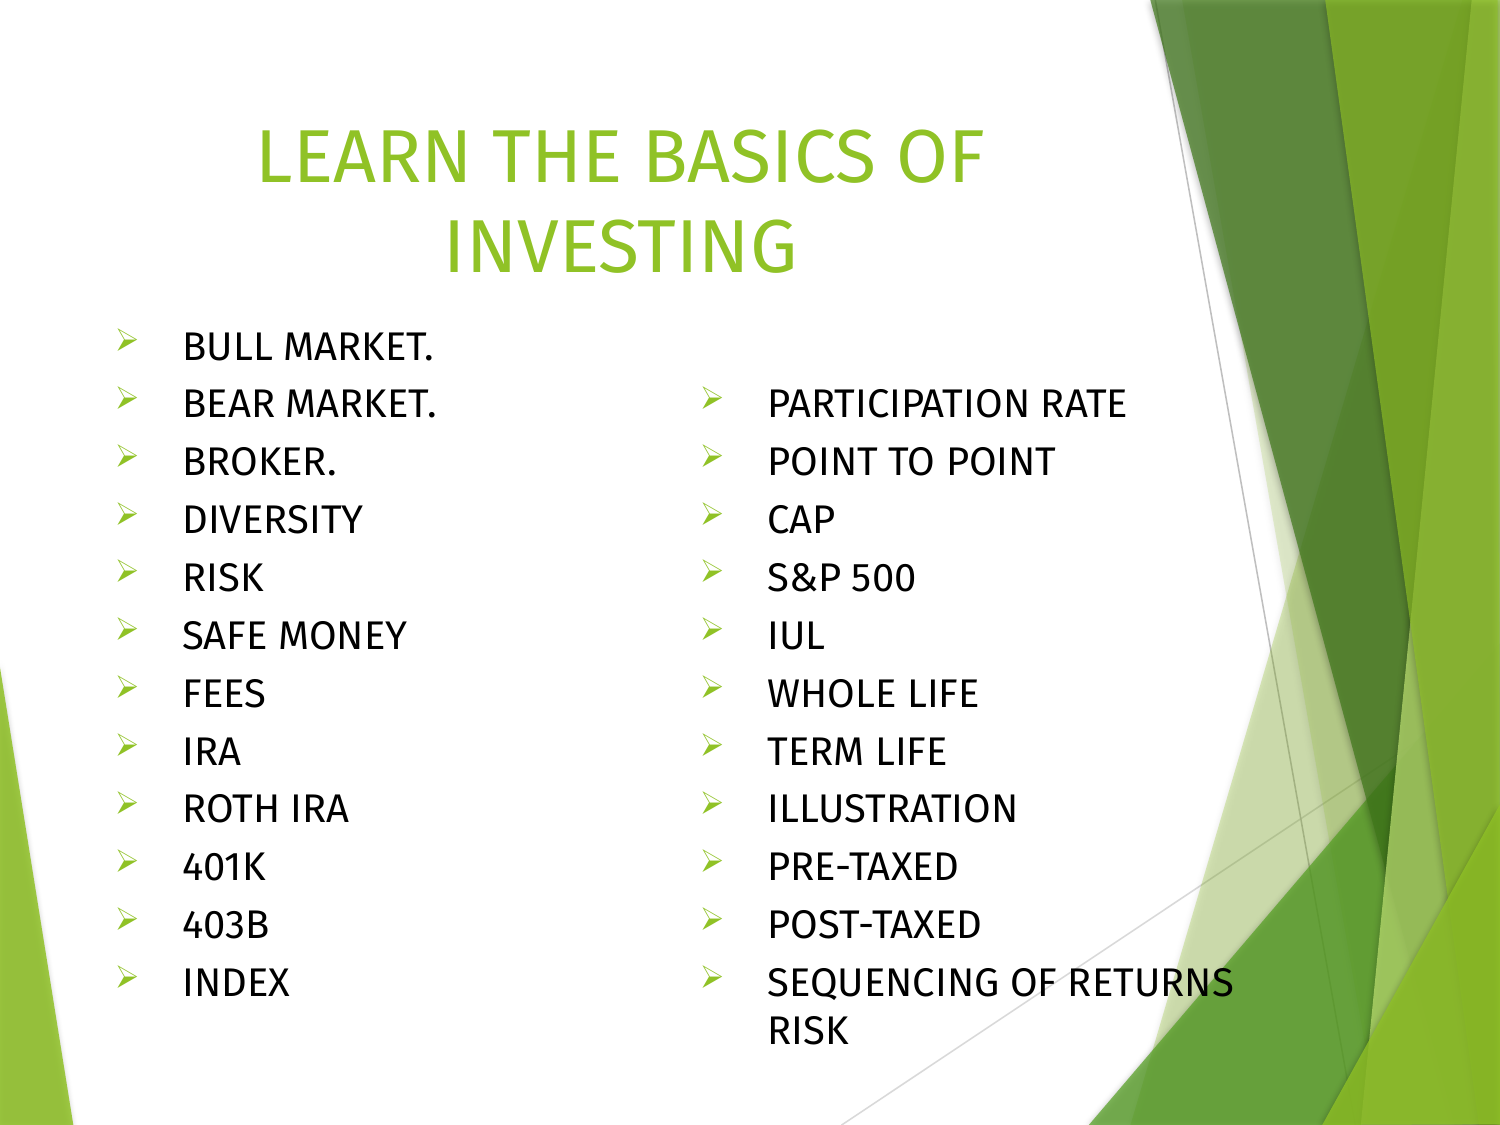

# LEARN THE BASICS OF INVESTING
Bull market.
Bear market.
Broker.
Diversity
RISK
SAFE MONEY
fees
IRA
ROTH IRA
401K
403B
index

PARTICIPATION RATE
Point to point
CAP
S&P 500
IUL
WHOLE LIFE
TERM LIFE
ILLUSTRATION
Pre-taxed
Post-taxed
Sequencing of returns risk